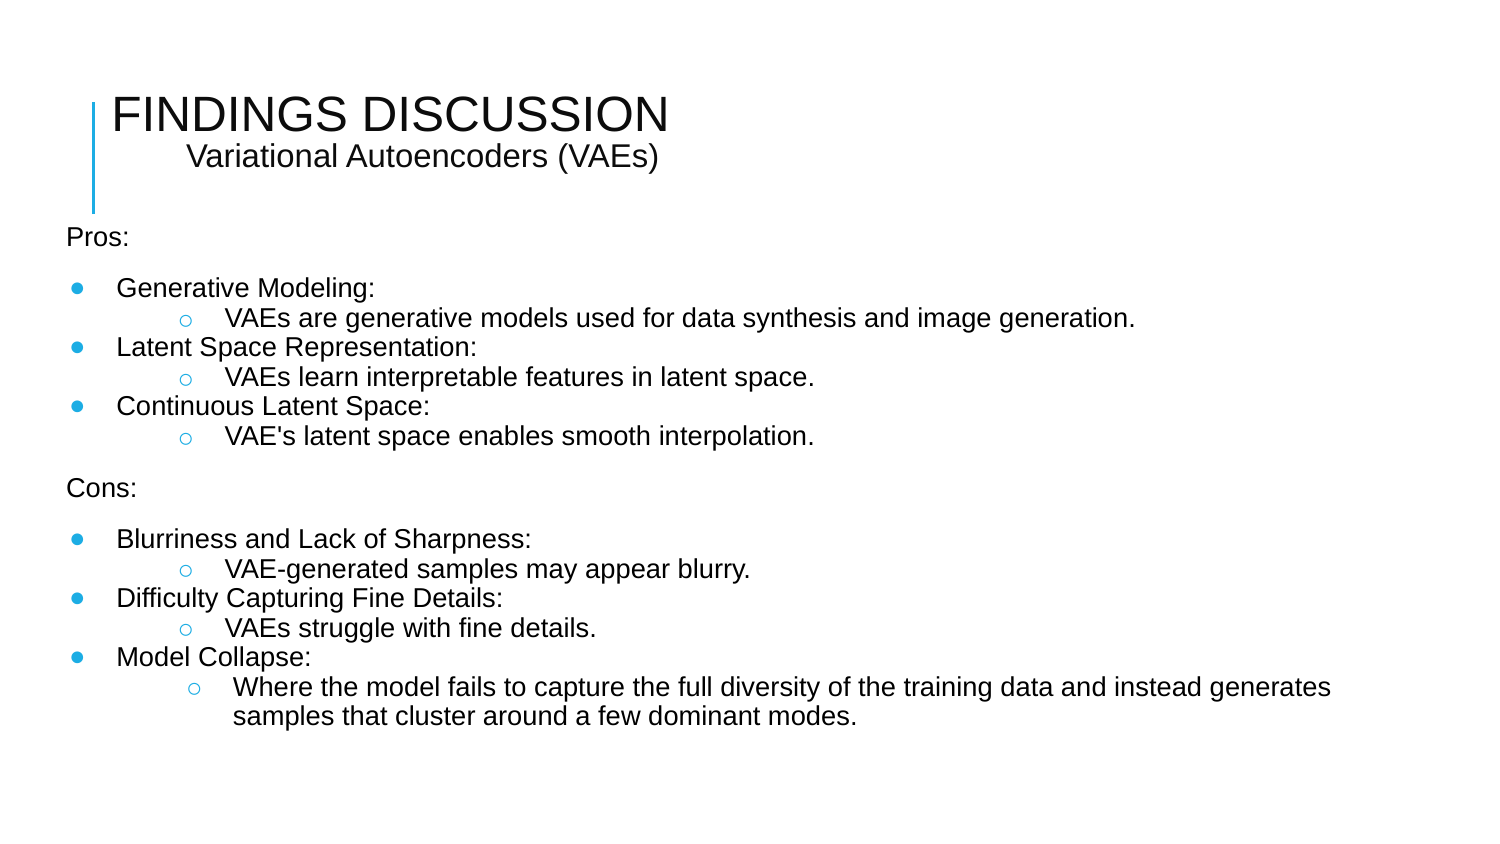

# FINDINGS DISCUSSION
Variational Autoencoders (VAEs)
Pros:
Generative Modeling:
VAEs are generative models used for data synthesis and image generation.
Latent Space Representation:
VAEs learn interpretable features in latent space.
Continuous Latent Space:
VAE's latent space enables smooth interpolation.
Cons:
Blurriness and Lack of Sharpness:
VAE-generated samples may appear blurry.
Difficulty Capturing Fine Details:
VAEs struggle with fine details.
Model Collapse:
Where the model fails to capture the full diversity of the training data and instead generates samples that cluster around a few dominant modes.